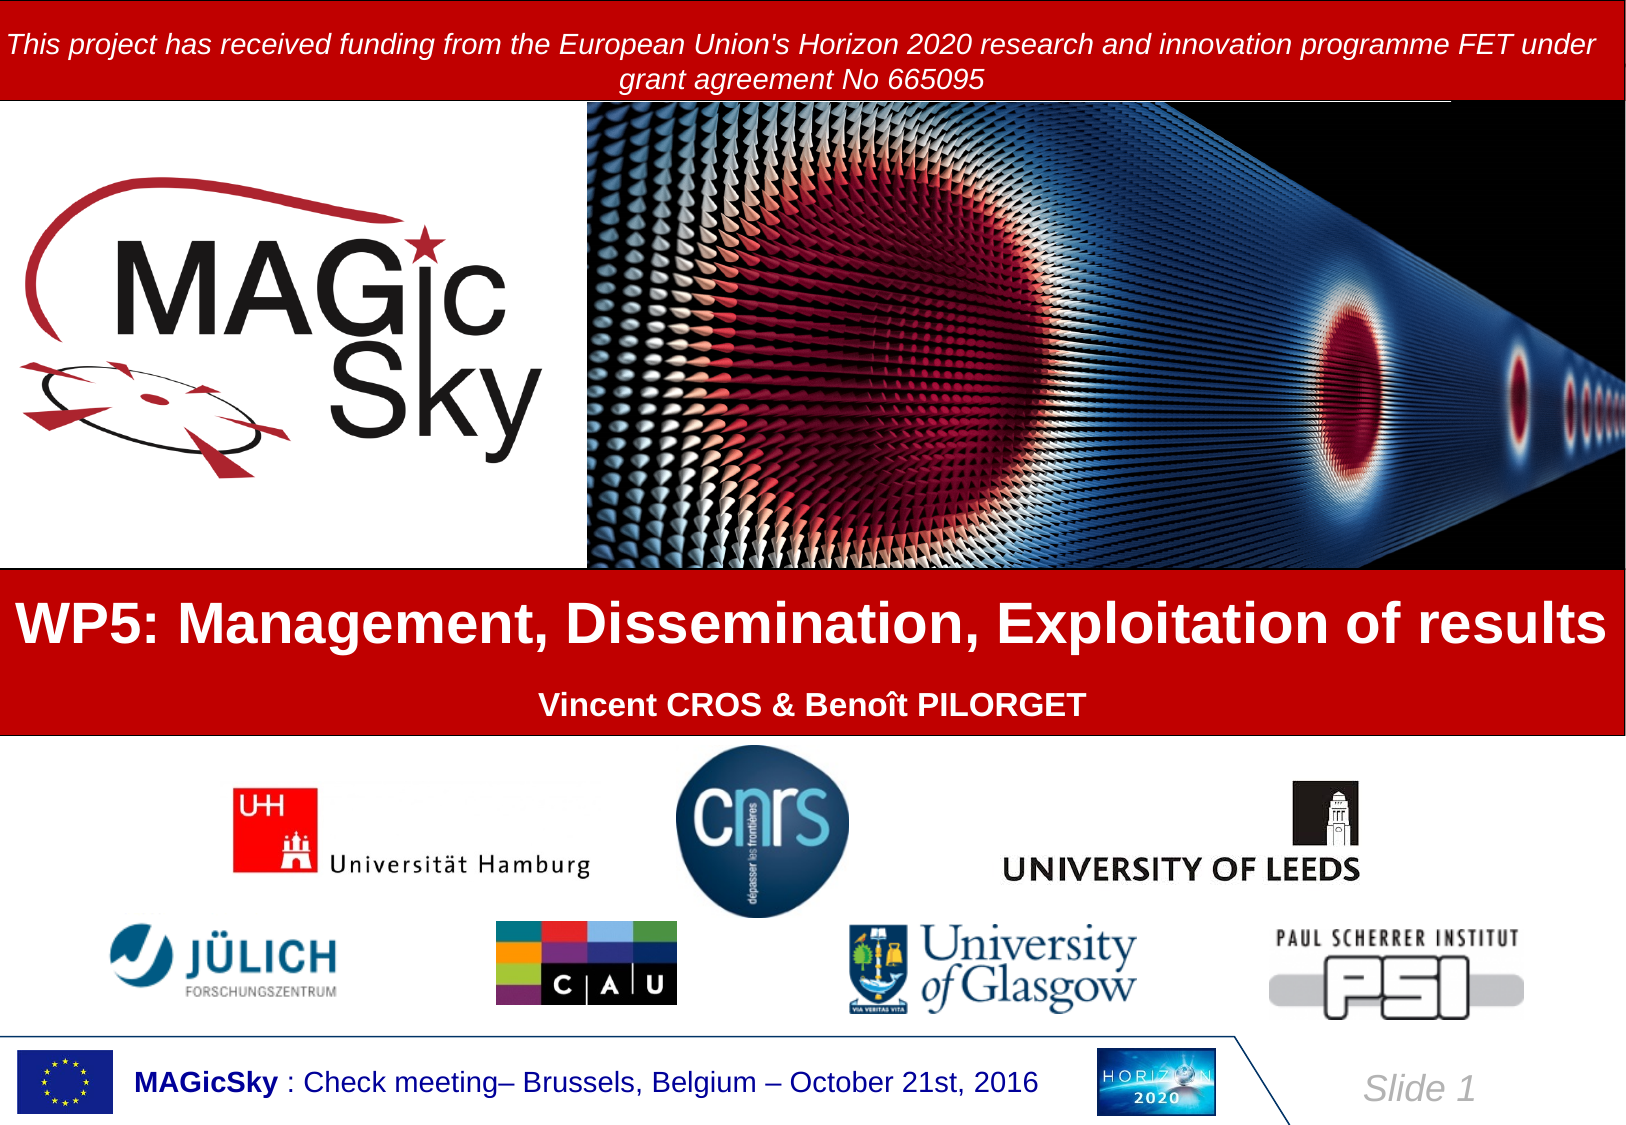

# WP5: Management, Dissemination, Exploitation of results
Vincent CROS & Benoît PILORGET